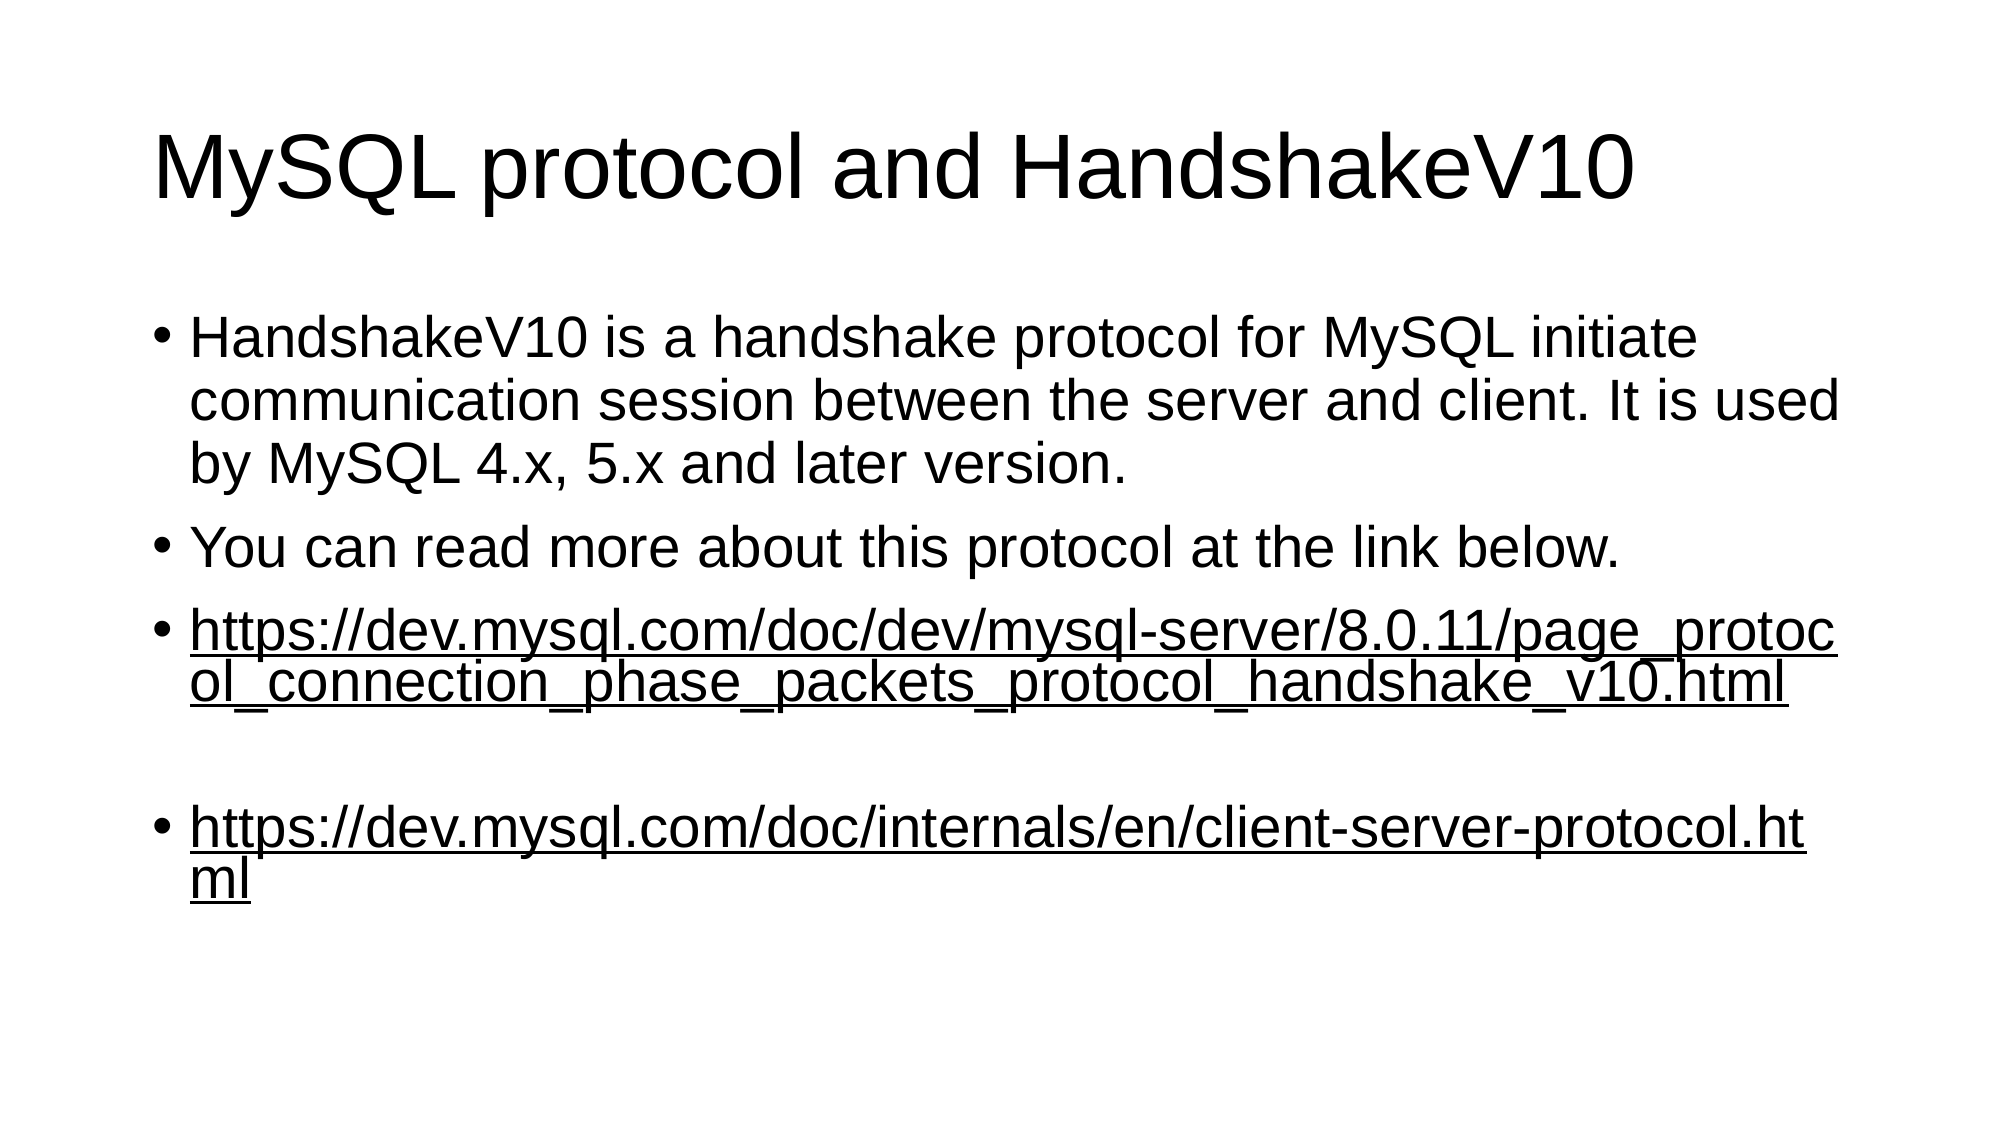

# MySQL protocol and HandshakeV10
HandshakeV10 is a handshake protocol for MySQL initiate communication session between the server and client. It is used by MySQL 4.x, 5.x and later version.
You can read more about this protocol at the link below.
https://dev.mysql.com/doc/dev/mysql-server/8.0.11/page_protocol_connection_phase_packets_protocol_handshake_v10.html
https://dev.mysql.com/doc/internals/en/client-server-protocol.html